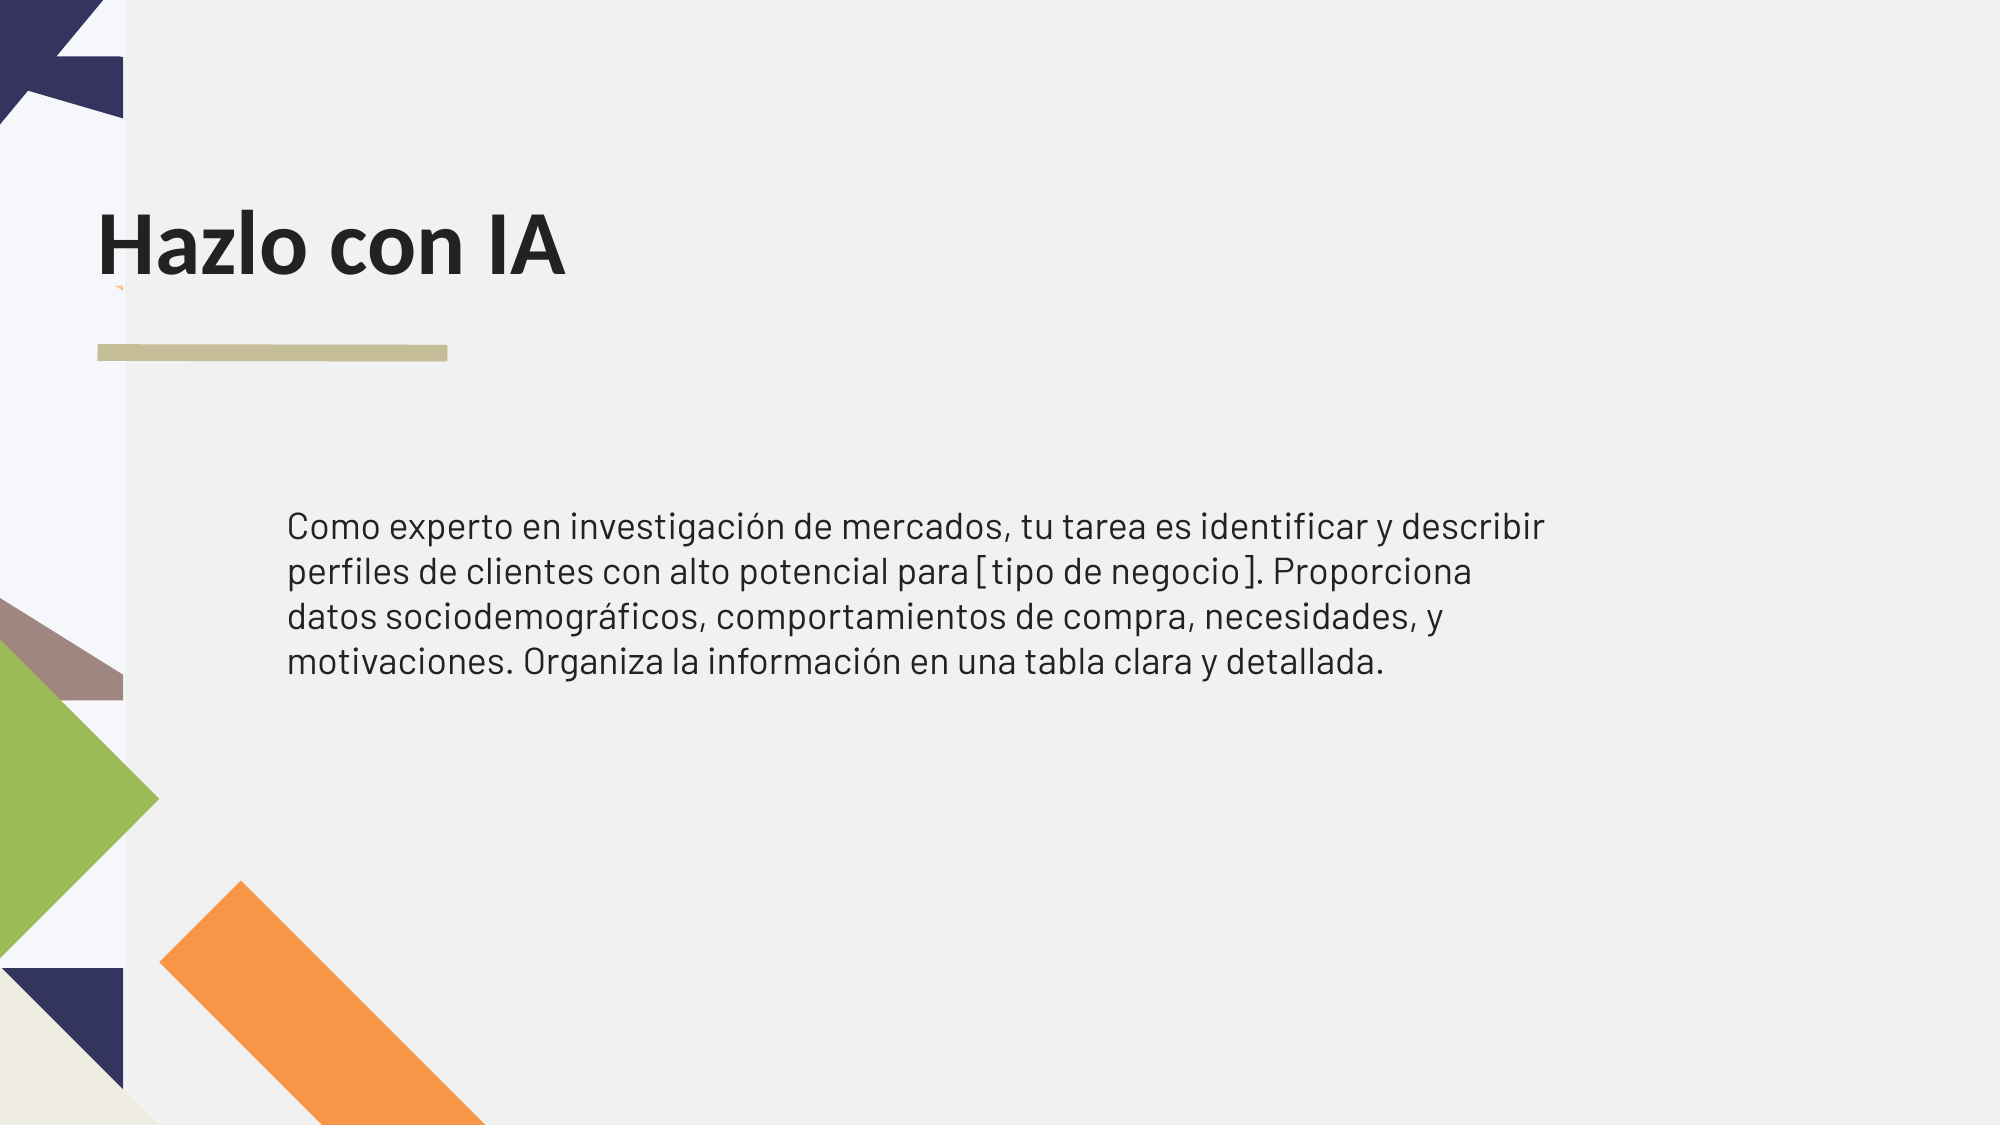

# Hazlo con IA
Como experto en investigación de mercados, tu tarea es identificar y describir perfiles de clientes con alto potencial para [tipo de negocio]. Proporciona datos sociodemográficos, comportamientos de compra, necesidades, y motivaciones. Organiza la información en una tabla clara y detallada.